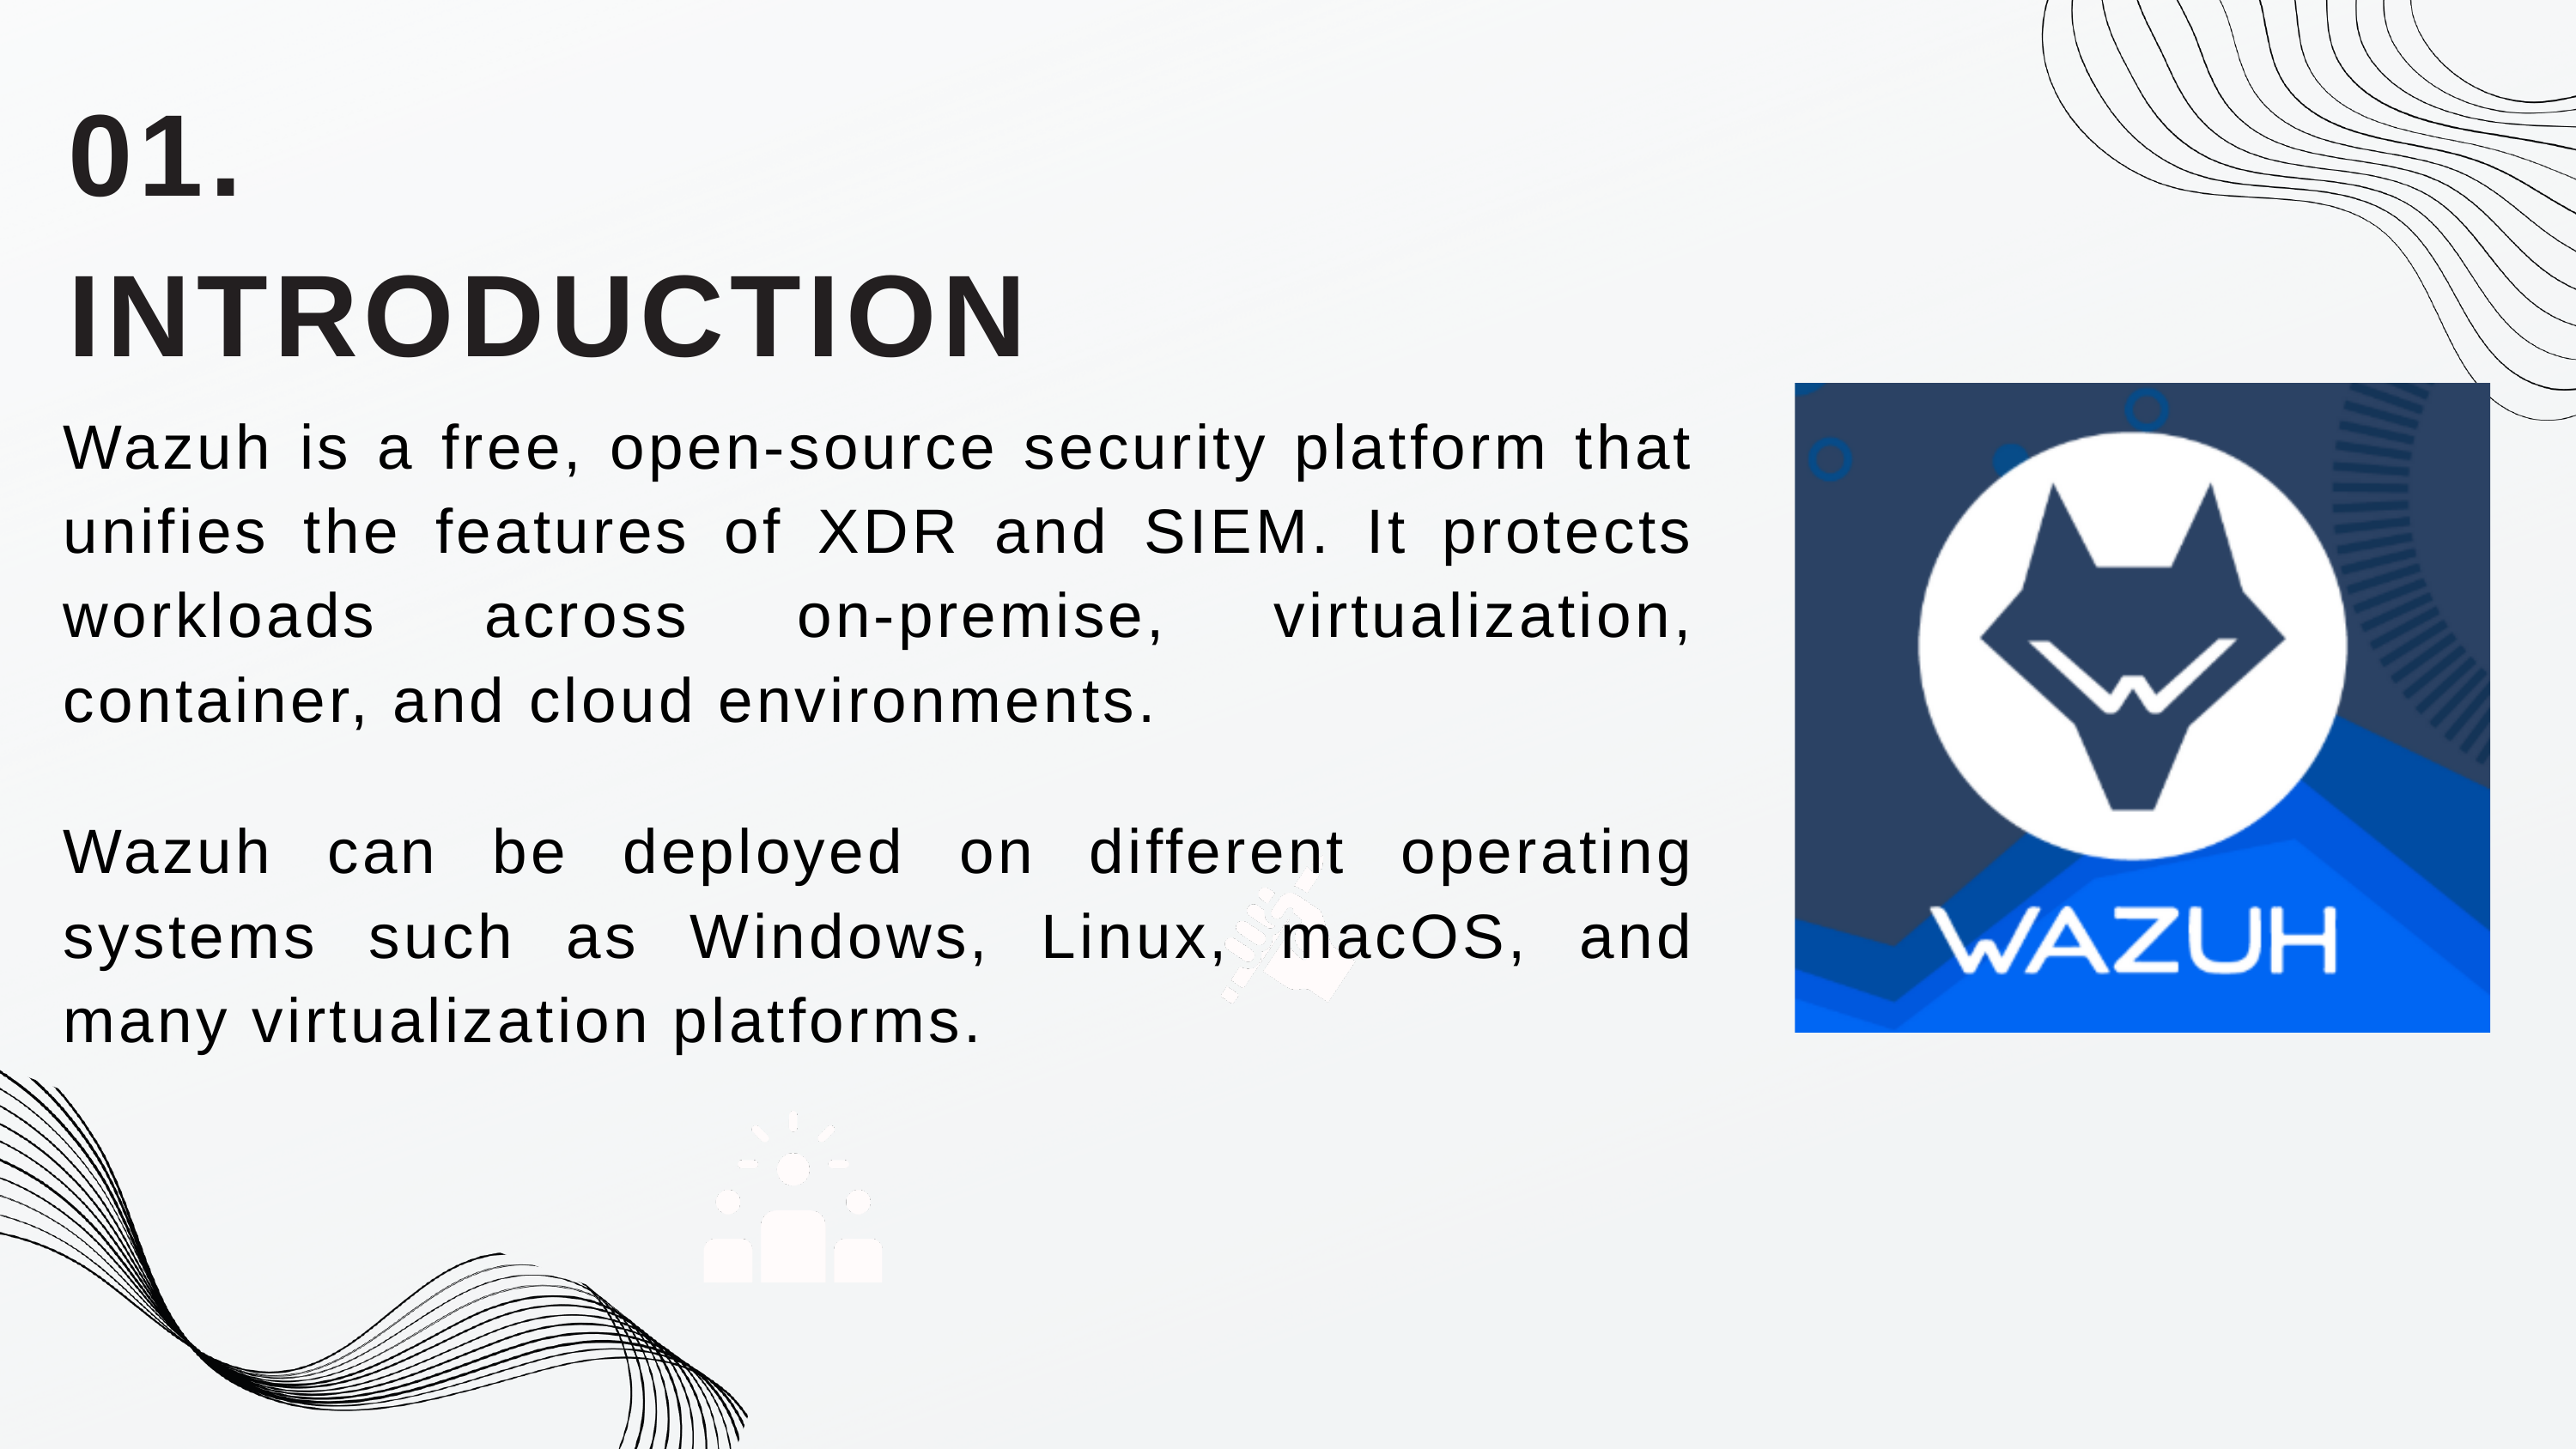

01. INTRODUCTION

Wazuh is a free, open-source security platform that unifies the features of XDR and SIEM. It protects workloads across on-premise, virtualization, container, and cloud environments.
Wazuh can be deployed on different operating systems such as Windows, Linux, macOS, and many virtualization platforms.